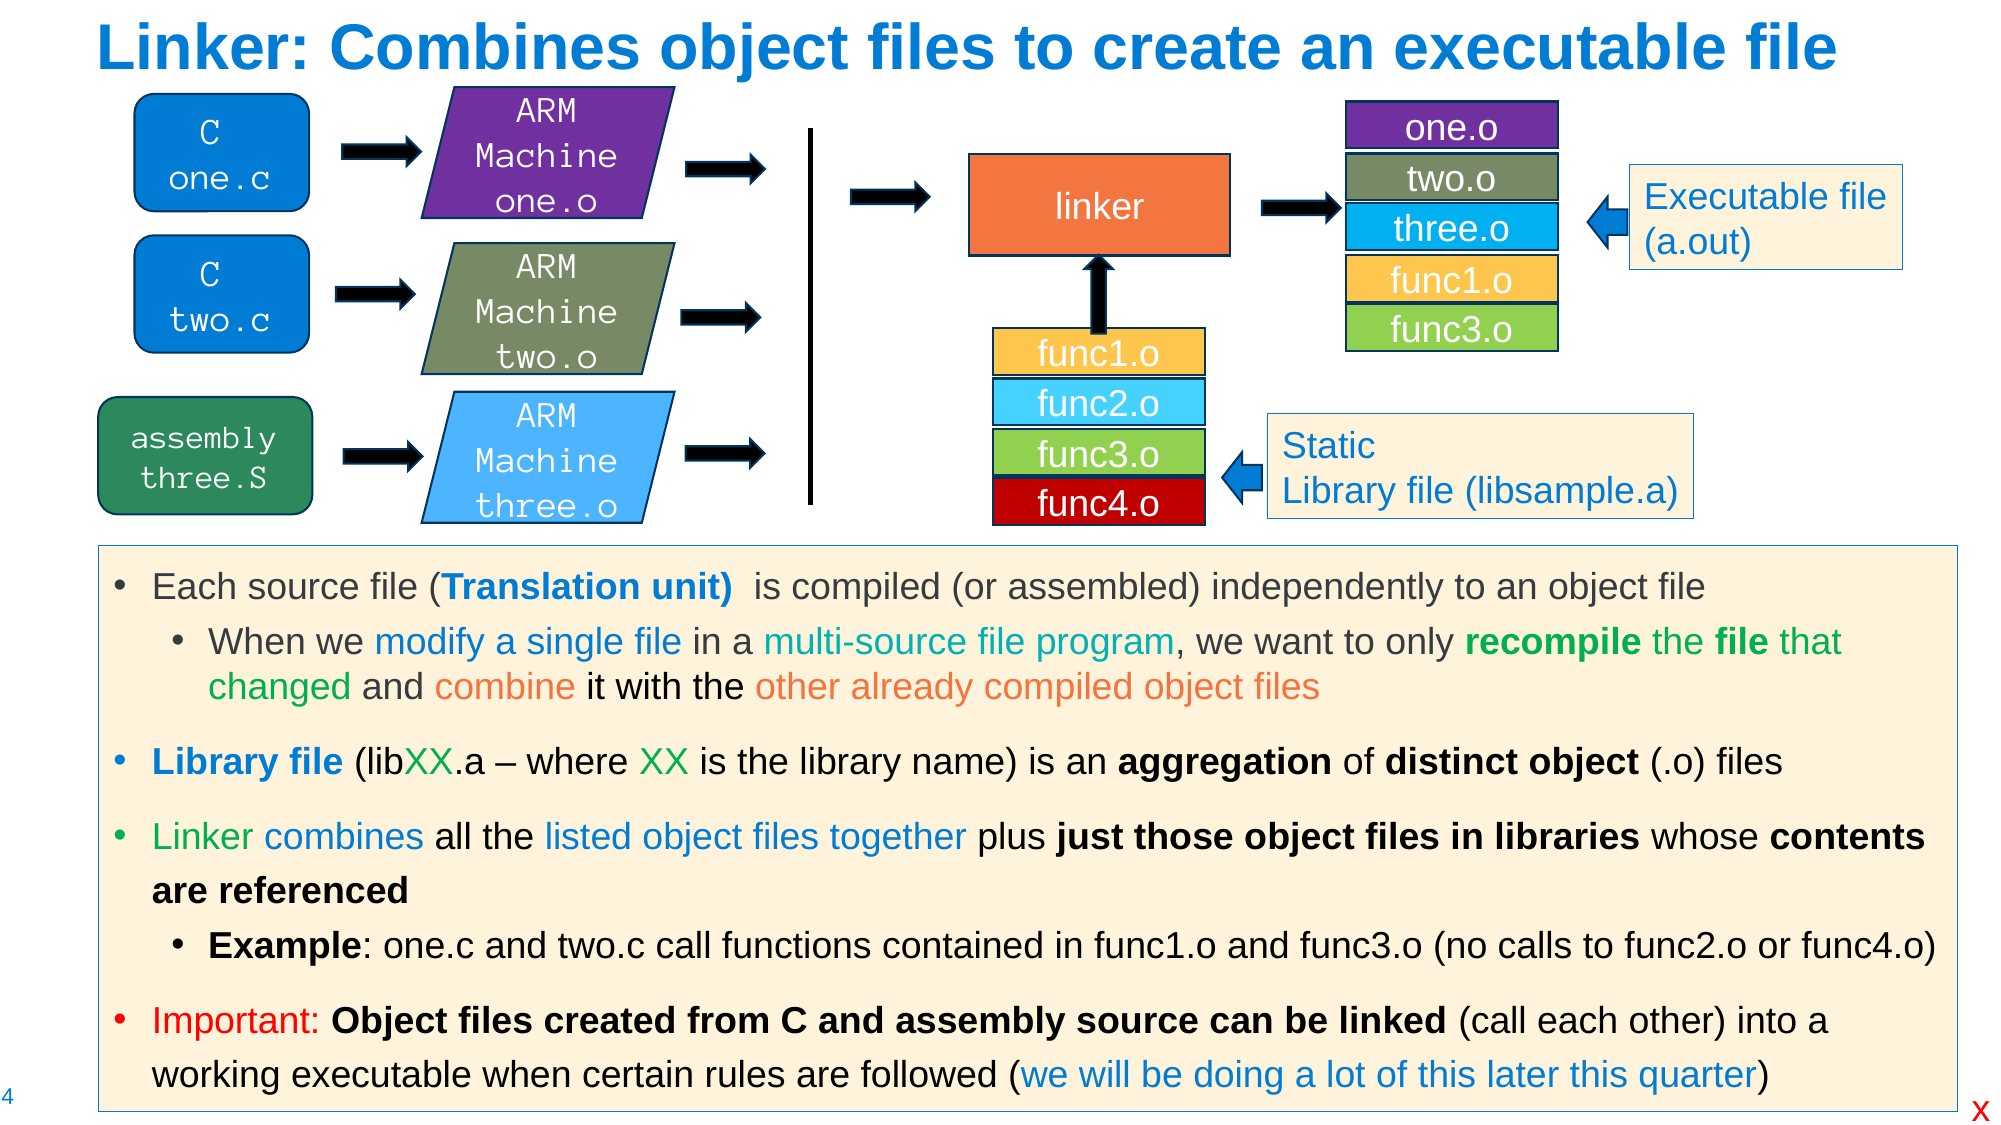

# Linker: Combines object files to create an executable file
ARM Machine one.o
C
one.c
one.o

two.o
linker

Executable file
(a.out)

three.o
C
two.c
ARM Machine two.o

func1.o

func3.o
func1.o
func2.o
ARM Machine three.o
assembly three.S
Static
Library file (libsample.a)

func3.o

func4.o
Each source file (Translation unit)  is compiled (or assembled) independently to an object file
When we modify a single file in a multi-source file program, we want to only recompile the file that changed and combine it with the other already compiled object files
Library file (libXX.a – where XX is the library name) is an aggregation of distinct object (.o) files
Linker combines all the listed object files together plus just those object files in libraries whose contents are referenced
Example: one.c and two.c call functions contained in func1.o and func3.o (no calls to func2.o or func4.o)
Important: Object files created from C and assembly source can be linked (call each other) into a working executable when certain rules are followed (we will be doing a lot of this later this quarter)
x